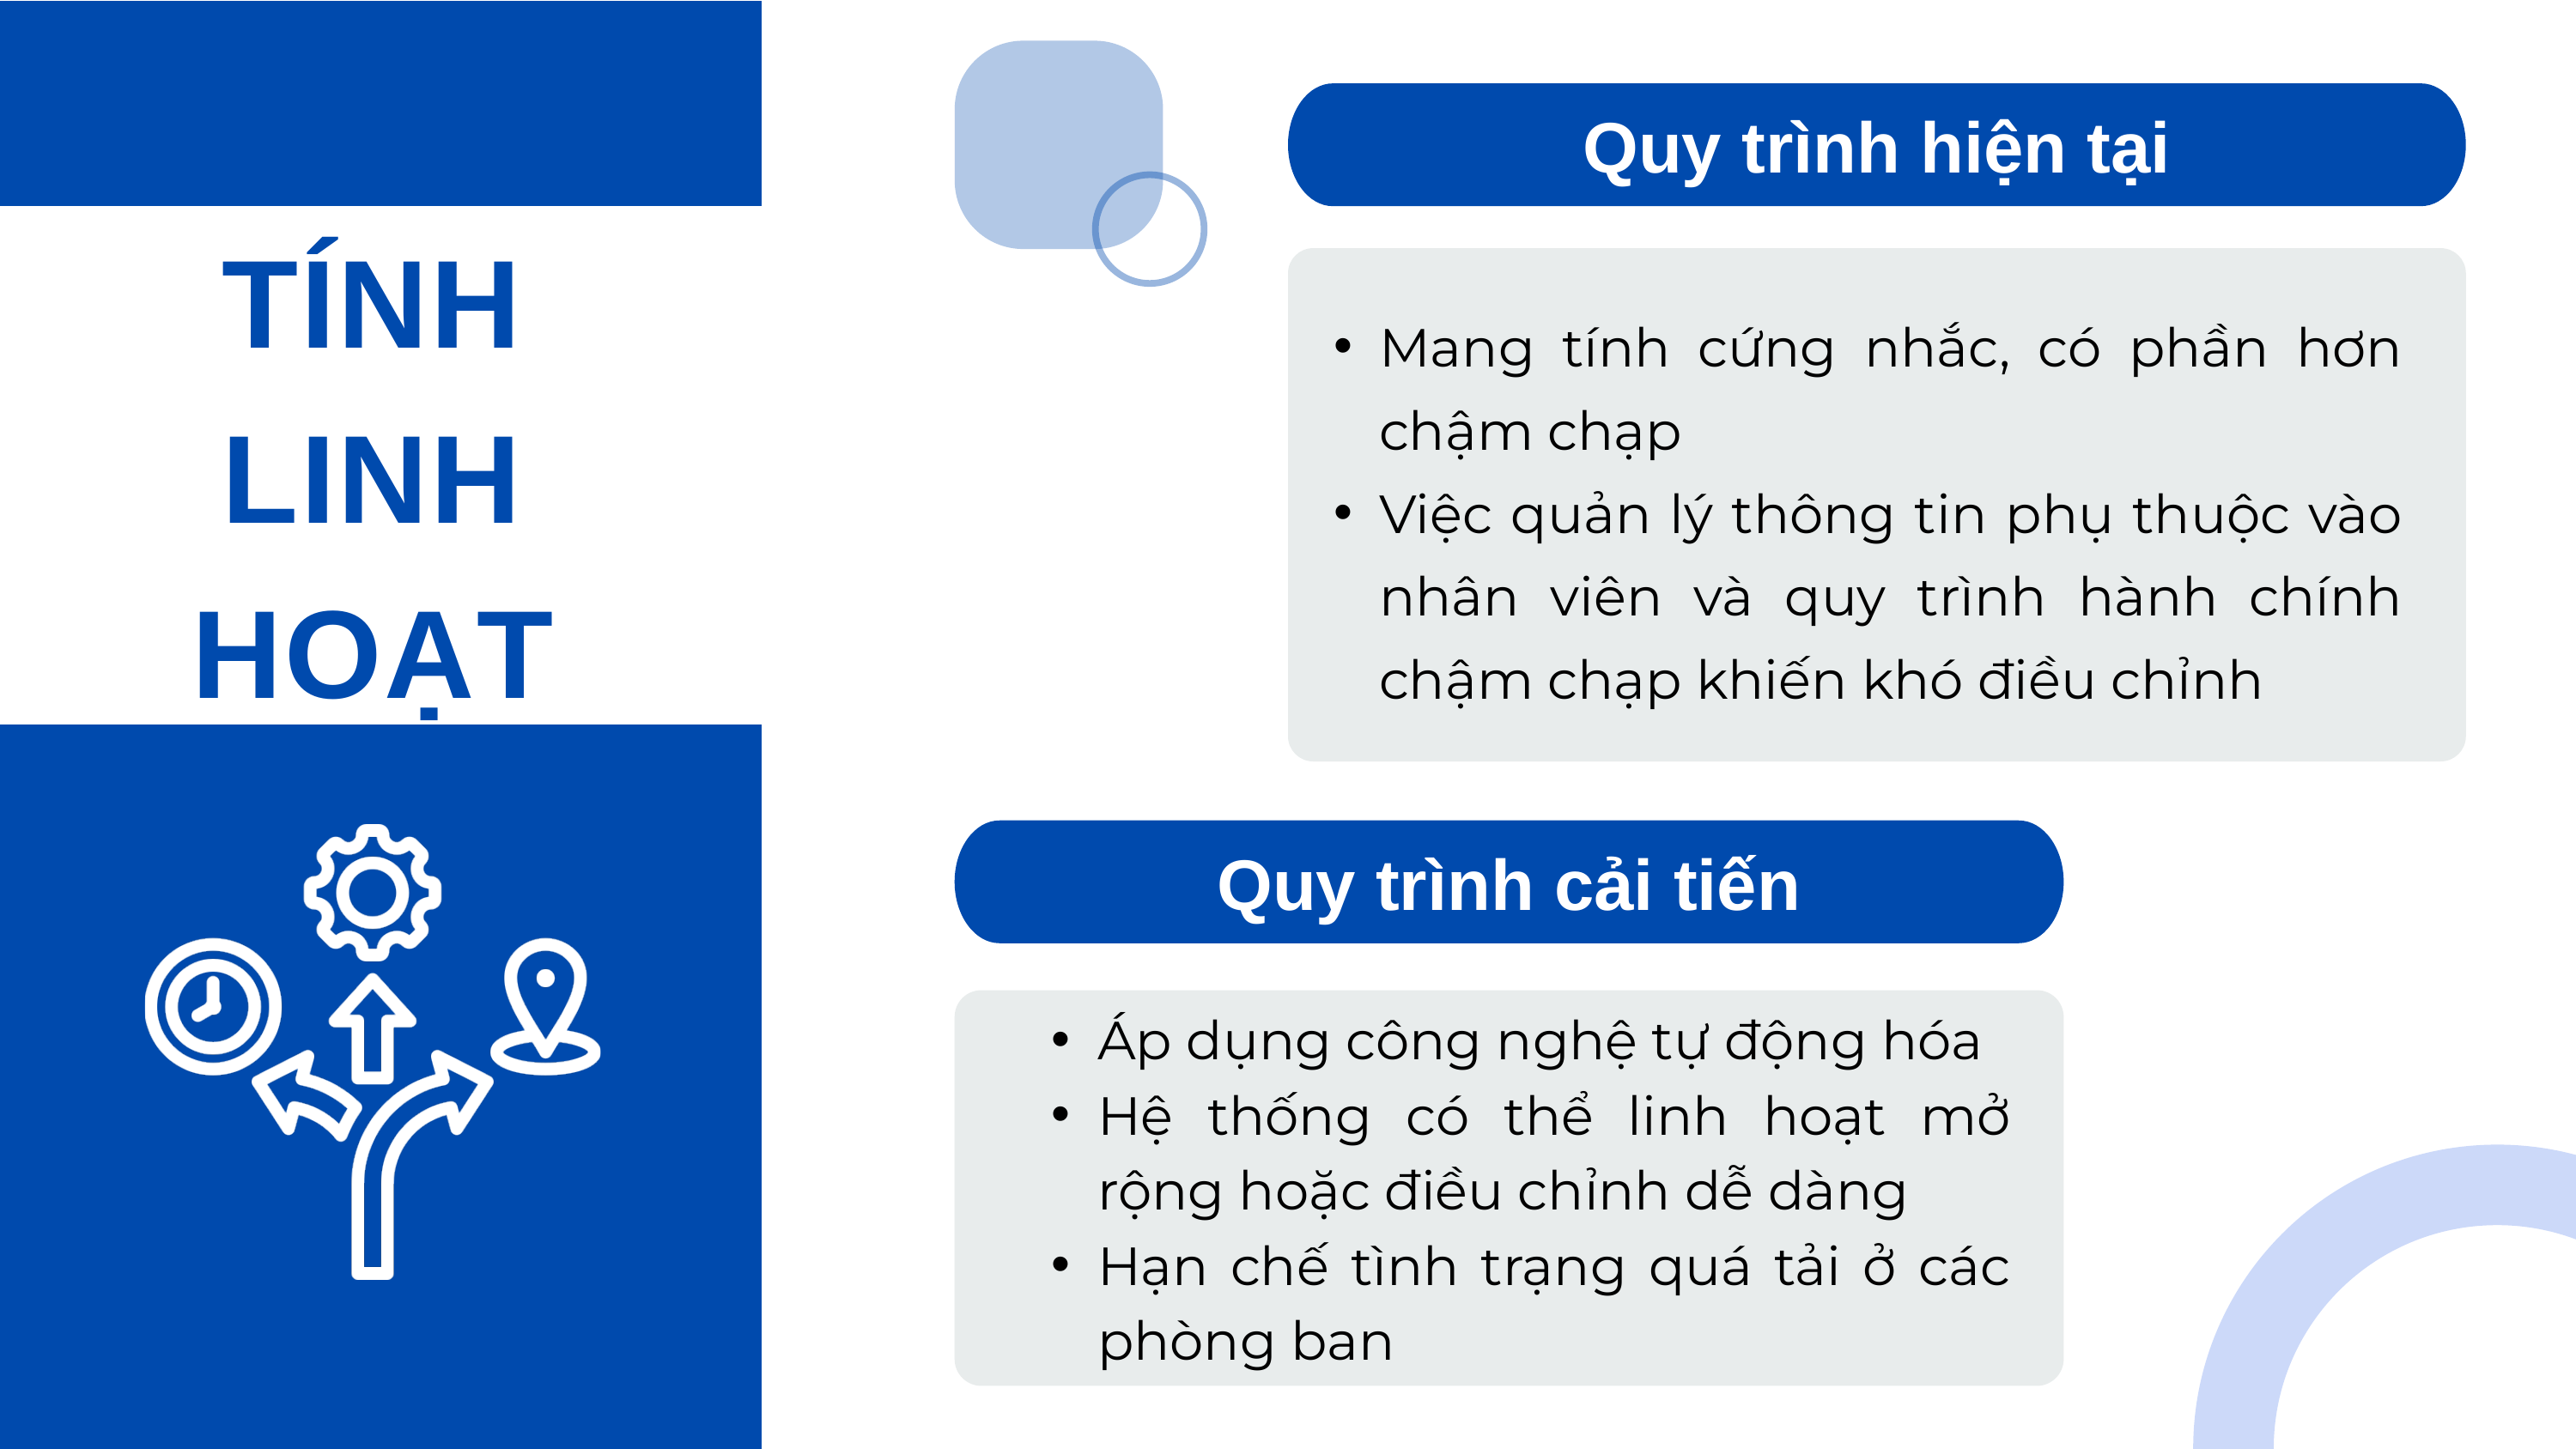

Quy trình hiện tại

TÍNH LINH HOẠT

Mang tính cứng nhắc, có phần hơn chậm chạp
Việc quản lý thông tin phụ thuộc vào nhân viên và quy trình hành chính chậm chạp khiến khó điều chỉnh

Quy trình cải tiến

Áp dụng công nghệ tự động hóa
Hệ thống có thể linh hoạt mở rộng hoặc điều chỉnh dễ dàng
Hạn chế tình trạng quá tải ở các phòng ban